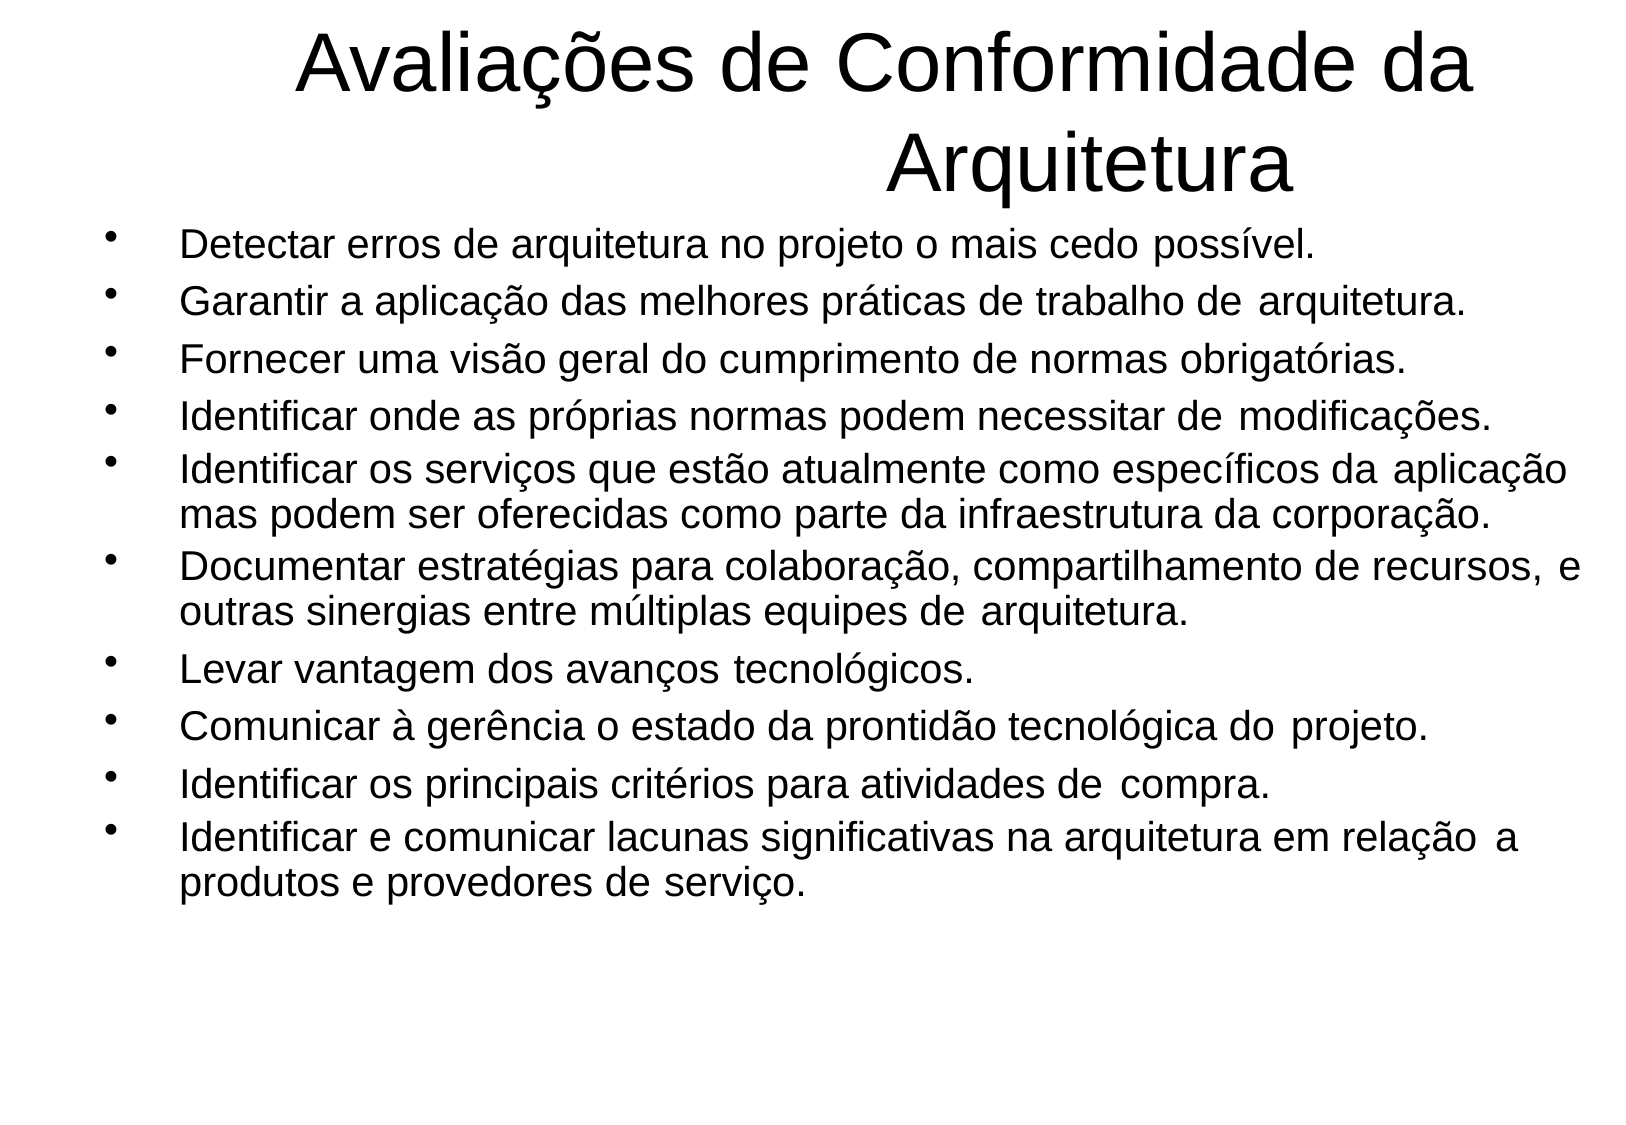

# Avaliações de Conformidade da  Arquitetura
Detectar erros de arquitetura no projeto o mais cedo possível.
Garantir a aplicação das melhores práticas de trabalho de arquitetura.
Fornecer uma visão geral do cumprimento de normas obrigatórias.
Identificar onde as próprias normas podem necessitar de modificações.
Identificar os serviços que estão atualmente como específicos da aplicação
mas podem ser oferecidas como parte da infraestrutura da corporação.
Documentar estratégias para colaboração, compartilhamento de recursos, e
outras sinergias entre múltiplas equipes de arquitetura.
Levar vantagem dos avanços tecnológicos.
Comunicar à gerência o estado da prontidão tecnológica do projeto.
Identificar os principais critérios para atividades de compra.
Identificar e comunicar lacunas significativas na arquitetura em relação a
produtos e provedores de serviço.